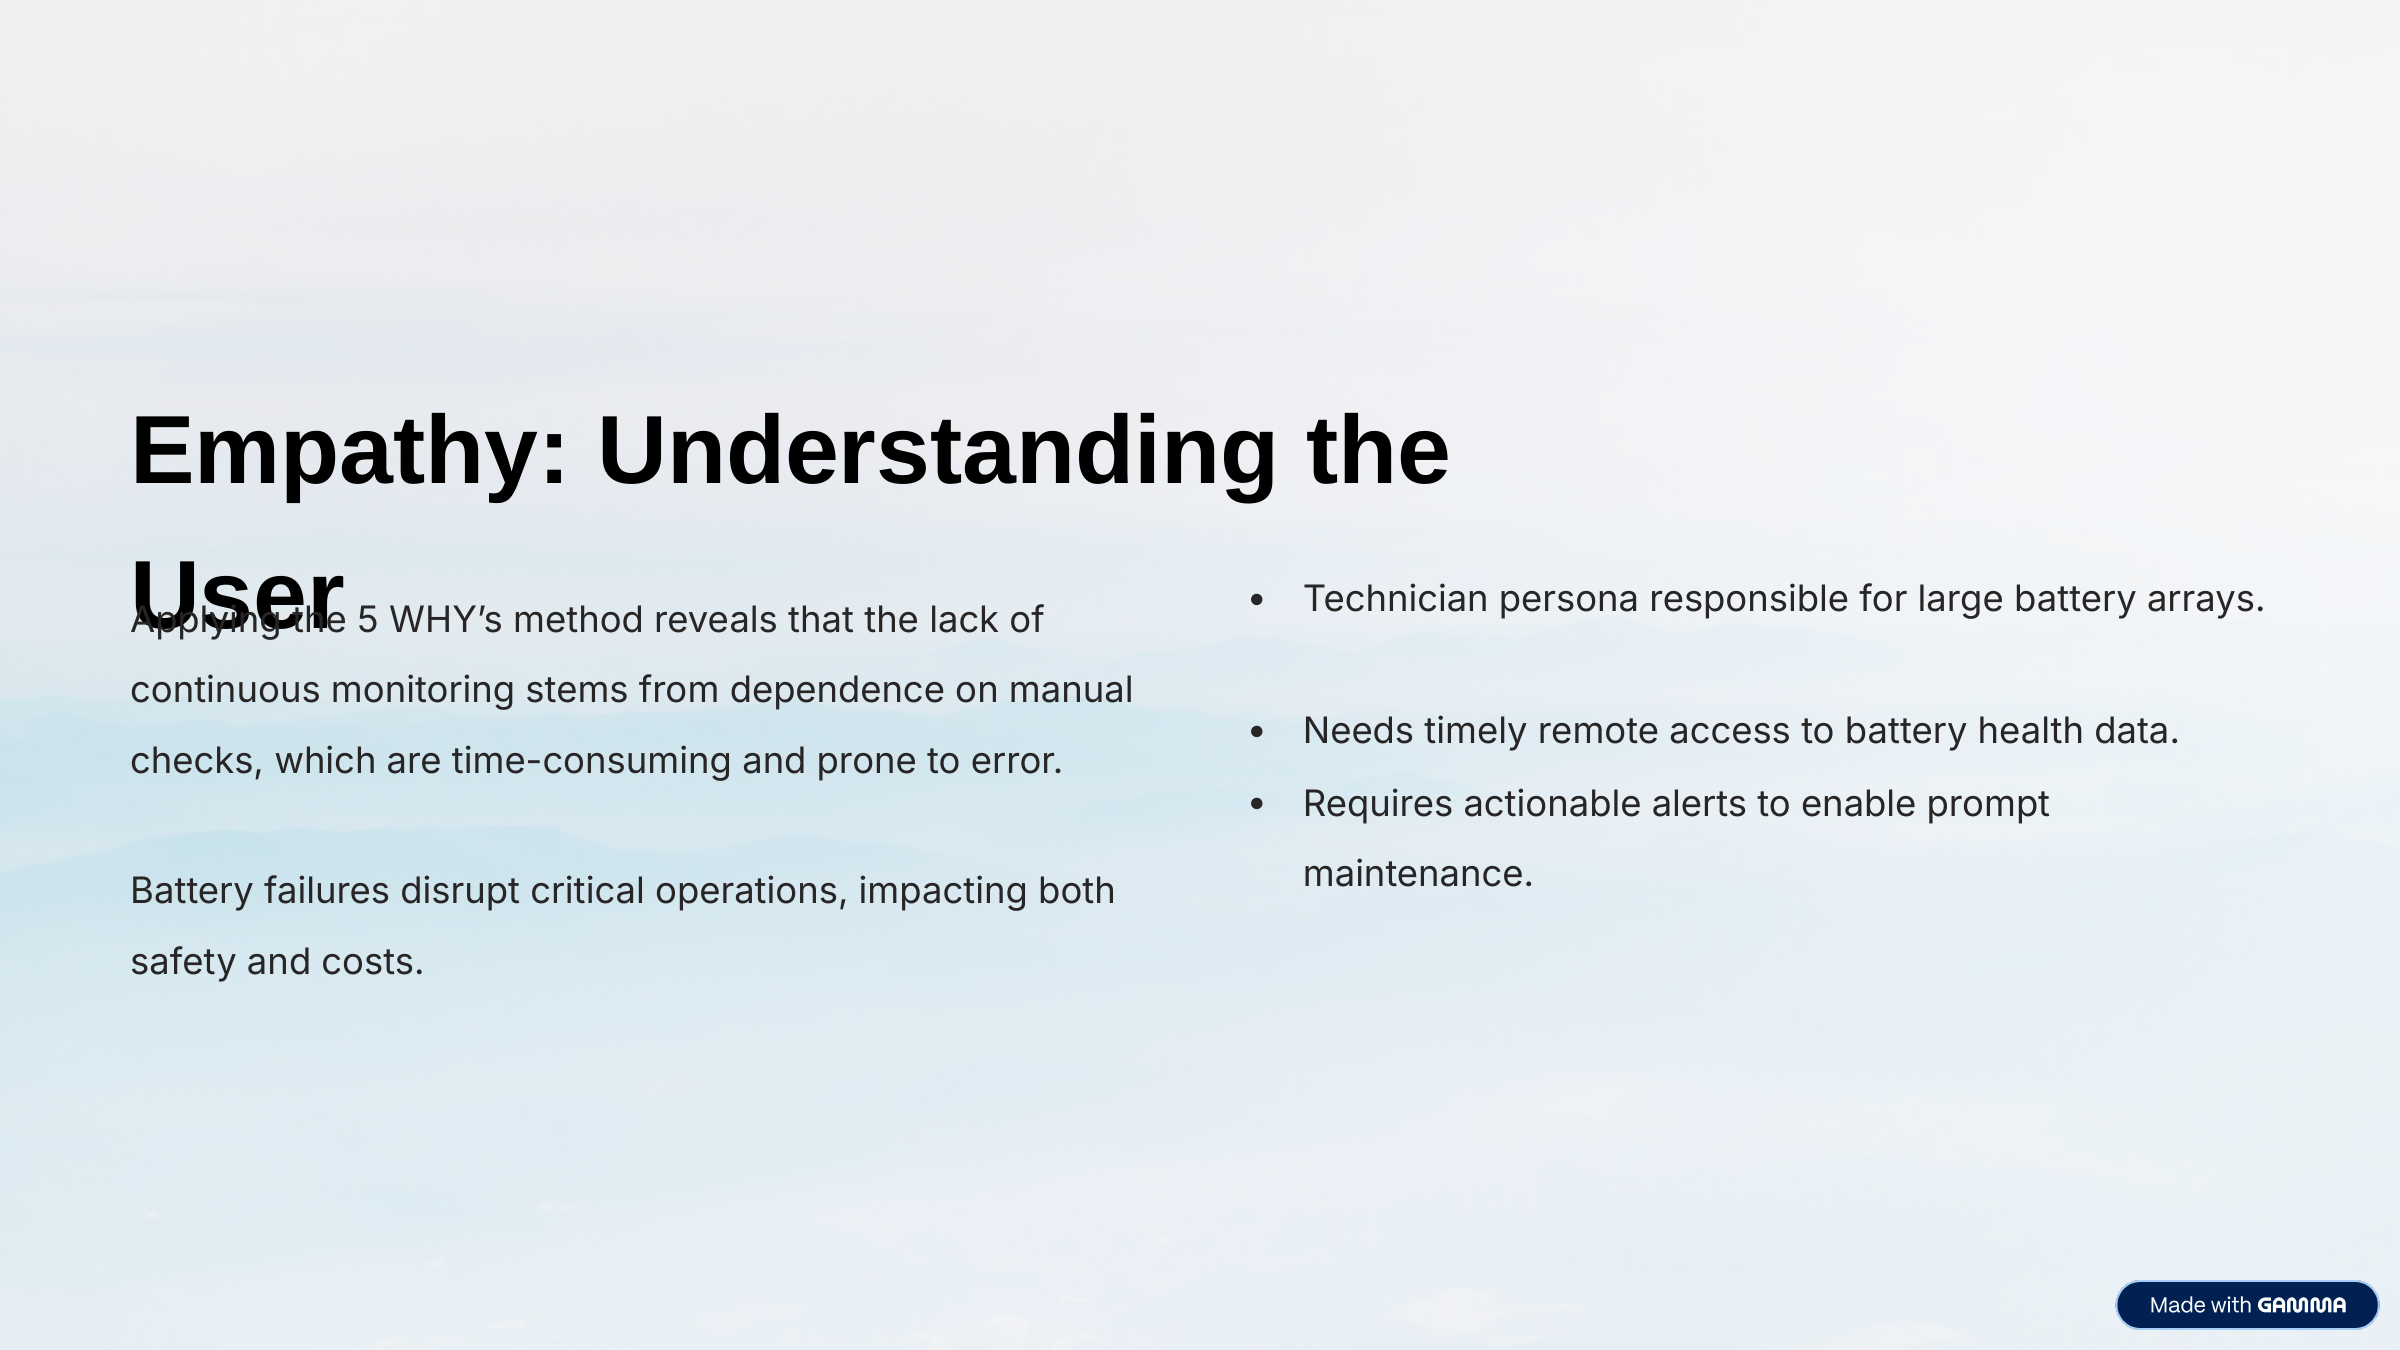

Empathy: Understanding the User
Technician persona responsible for large battery arrays.
Applying the 5 WHY’s method reveals that the lack of continuous monitoring stems from dependence on manual checks, which are time-consuming and prone to error.
Needs timely remote access to battery health data.
Requires actionable alerts to enable prompt maintenance.
Battery failures disrupt critical operations, impacting both safety and costs.